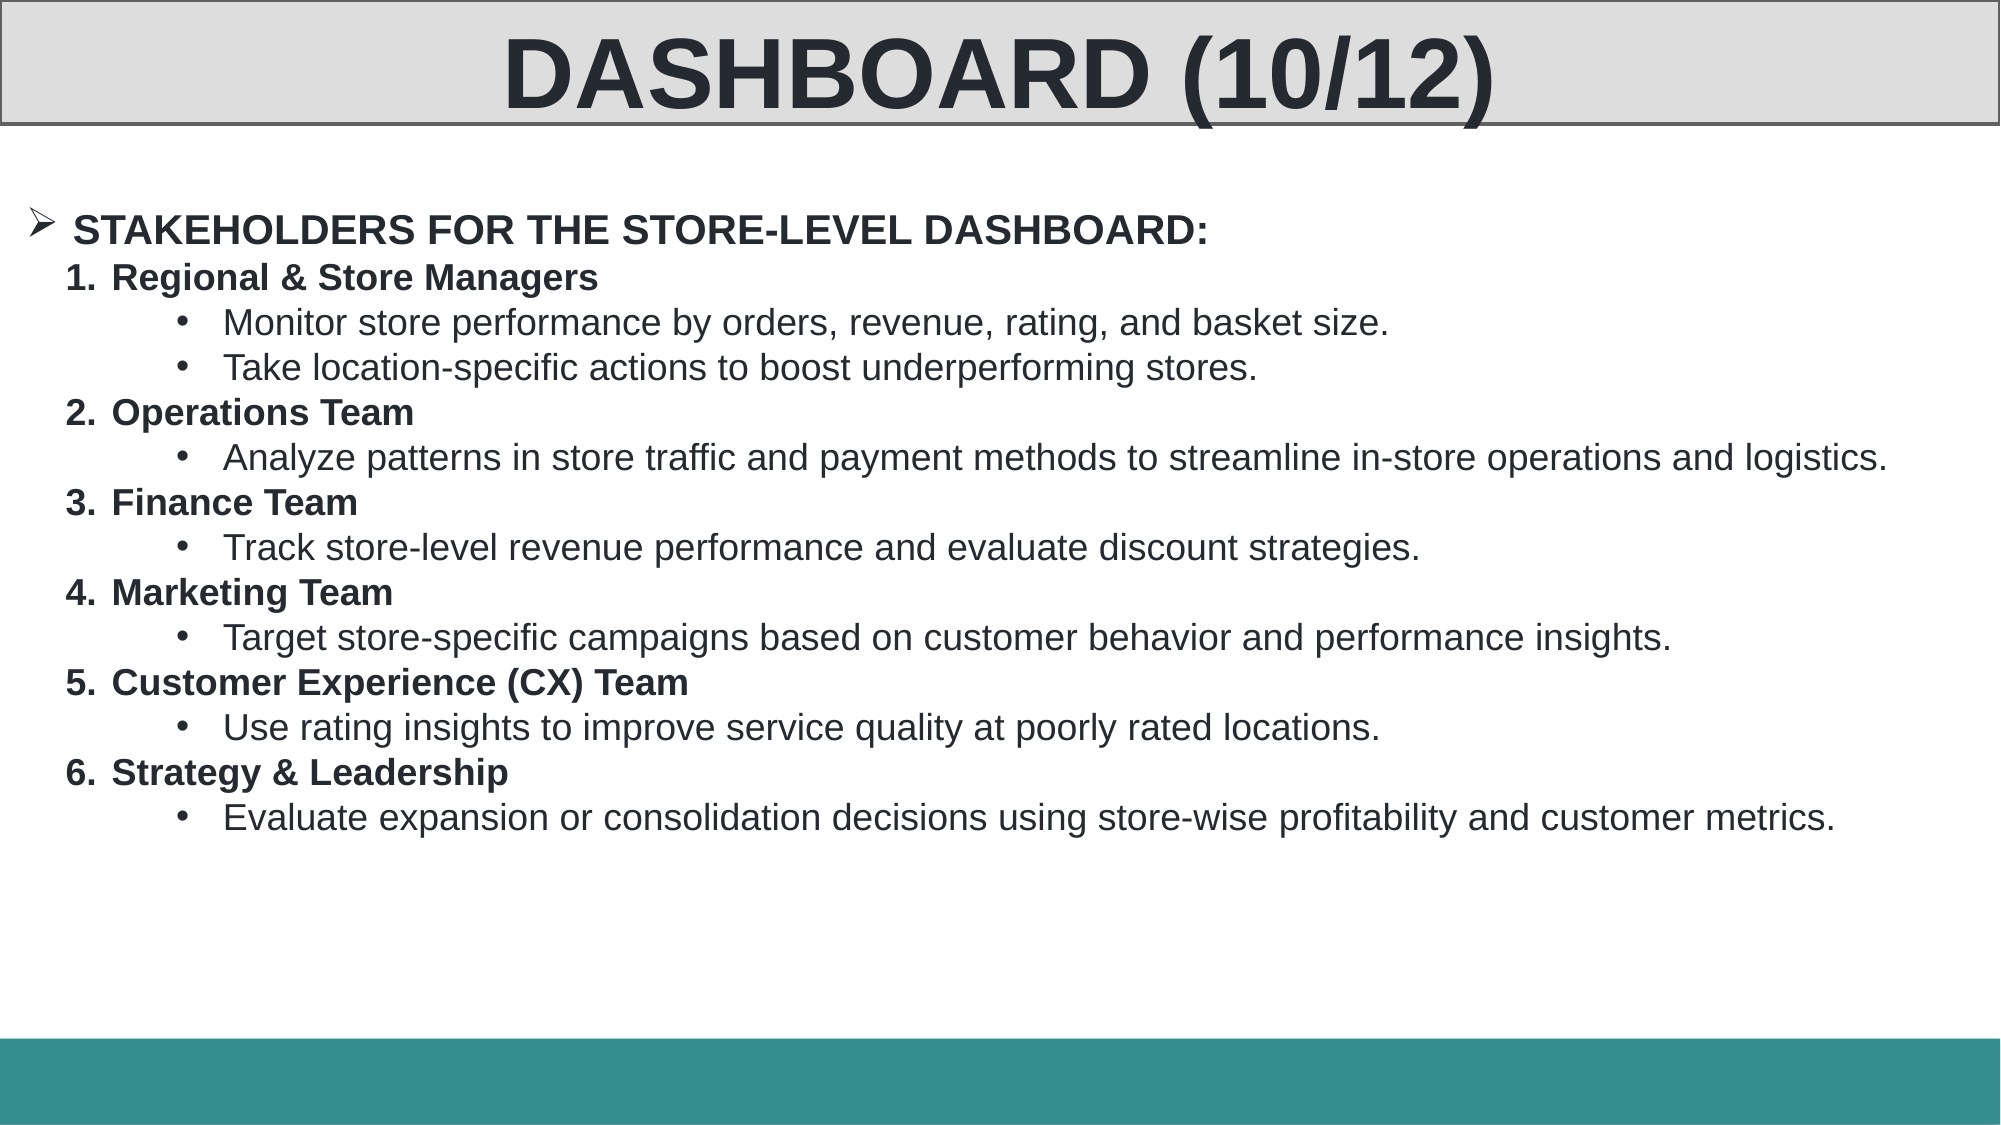

DASHBOARD (10/12)
STAKEHOLDERS FOR THE STORE-LEVEL DASHBOARD:
 Regional & Store Managers
Monitor store performance by orders, revenue, rating, and basket size.
Take location-specific actions to boost underperforming stores.
 Operations Team
Analyze patterns in store traffic and payment methods to streamline in-store operations and logistics.
 Finance Team
Track store-level revenue performance and evaluate discount strategies.
 Marketing Team
Target store-specific campaigns based on customer behavior and performance insights.
 Customer Experience (CX) Team
Use rating insights to improve service quality at poorly rated locations.
 Strategy & Leadership
Evaluate expansion or consolidation decisions using store-wise profitability and customer metrics.